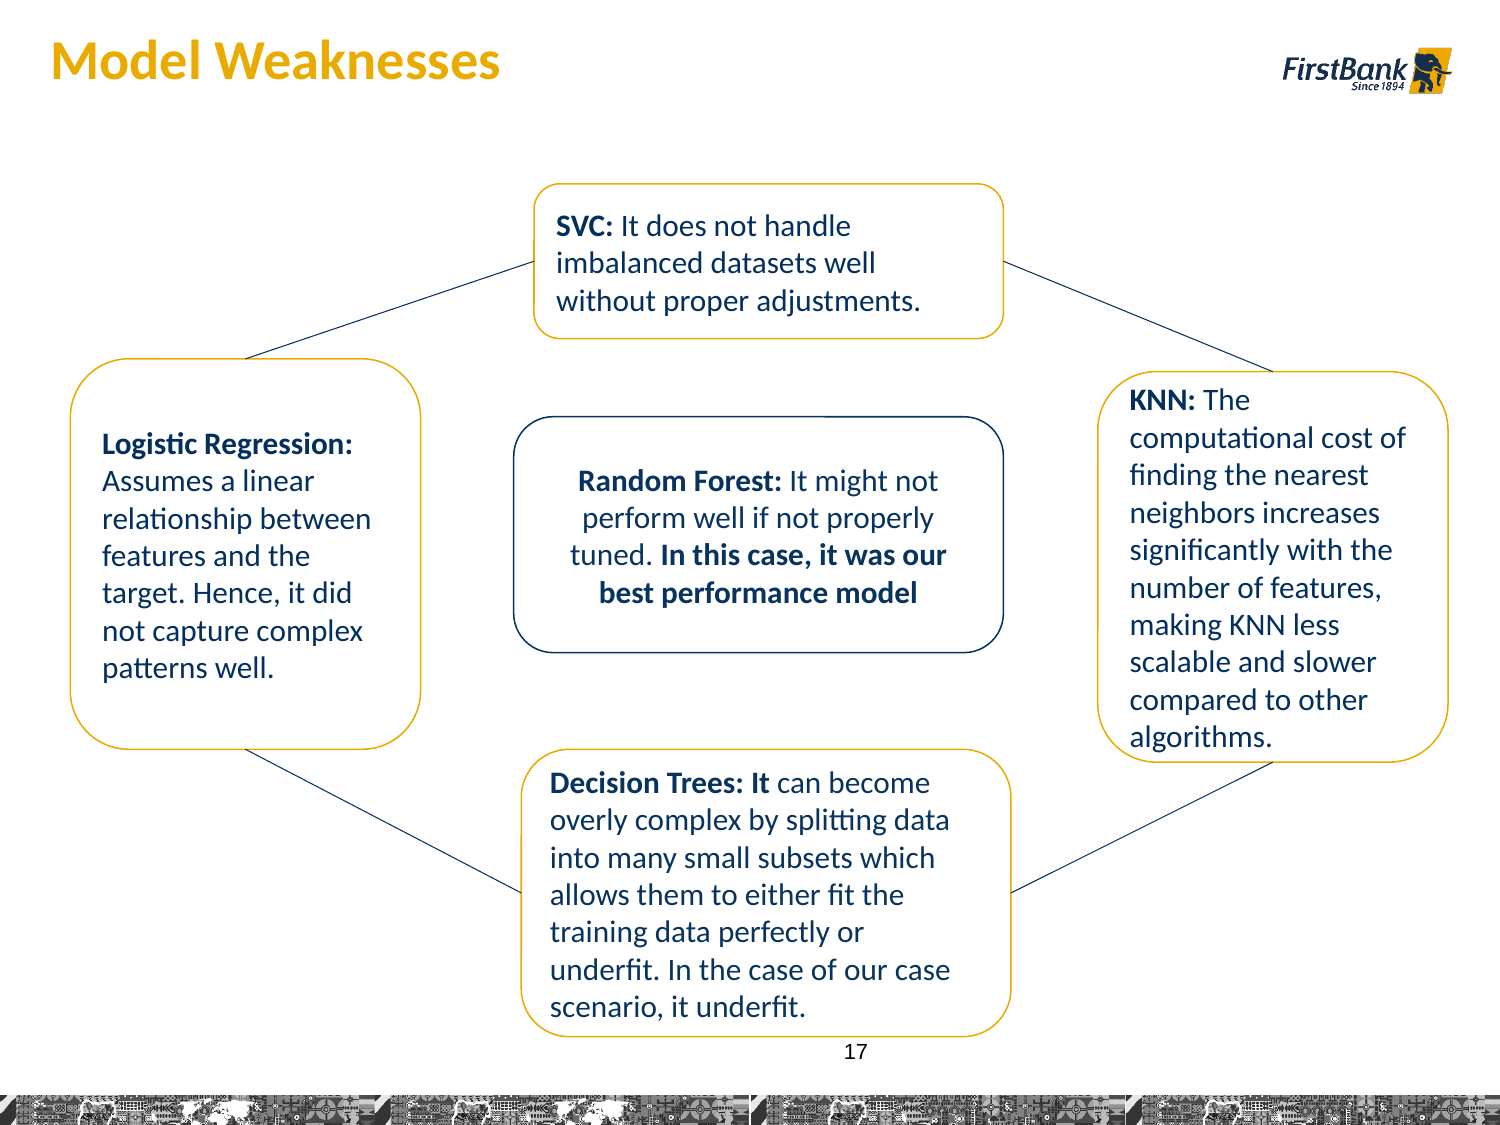

Model Weaknesses

SVC: It does not handle imbalanced datasets well without proper adjustments.

Logistic Regression: Assumes a linear relationship between features and the target. Hence, it did not capture complex patterns well.

KNN: The computational cost of finding the nearest neighbors increases significantly with the number of features, making KNN less scalable and slower compared to other algorithms.

Random Forest: It might not perform well if not properly tuned. In this case, it was our best performance model

Decision Trees: It can become overly complex by splitting data into many small subsets which allows them to either fit the training data perfectly or underfit. In the case of our case scenario, it underfit.

17